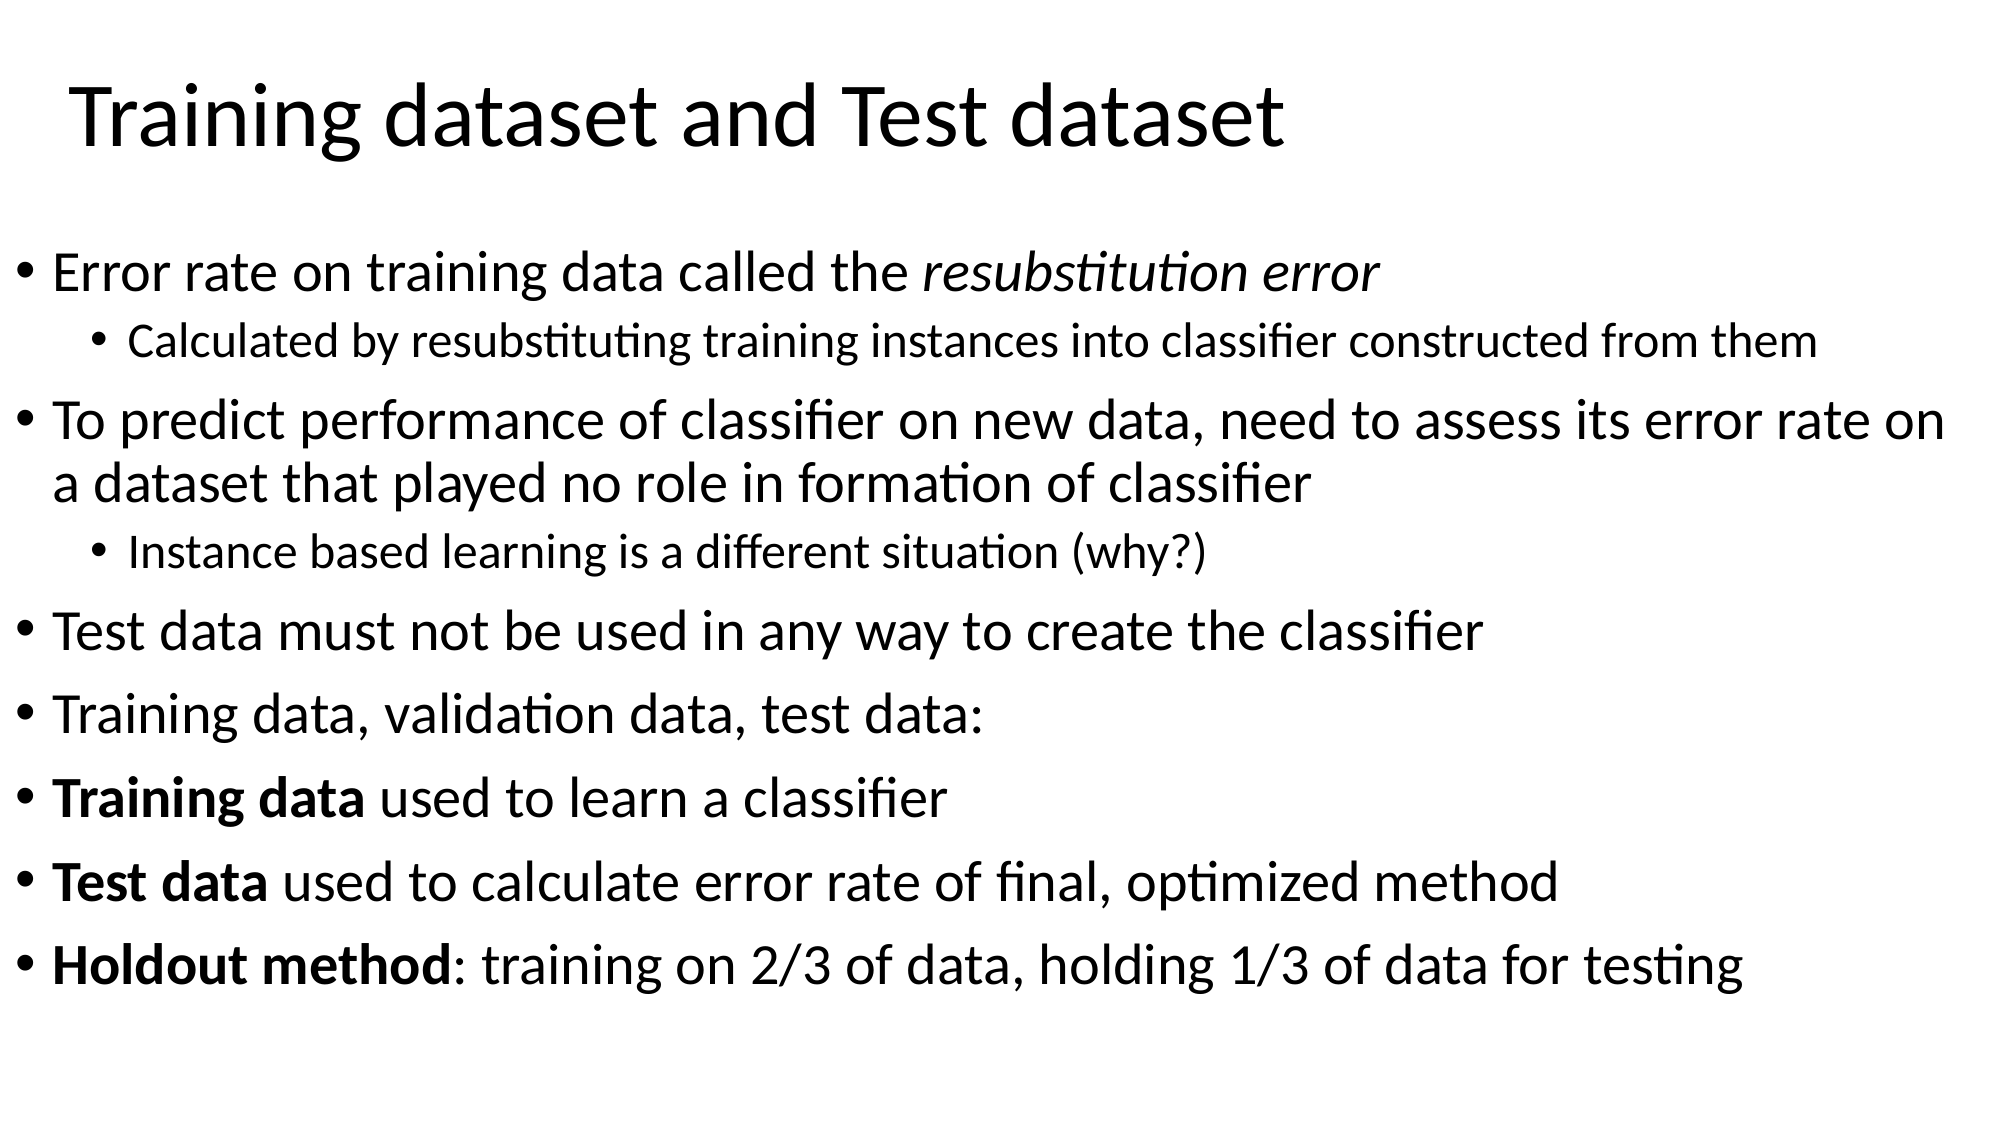

# Training dataset and Test dataset
Error rate on training data called the resubstitution error
Calculated by resubstituting training instances into classifier constructed from them
To predict performance of classifier on new data, need to assess its error rate on a dataset that played no role in formation of classifier
Instance based learning is a different situation (why?)
Test data must not be used in any way to create the classifier
Training data, validation data, test data:
Training data used to learn a classifier
Test data used to calculate error rate of final, optimized method
Holdout method: training on 2/3 of data, holding 1/3 of data for testing